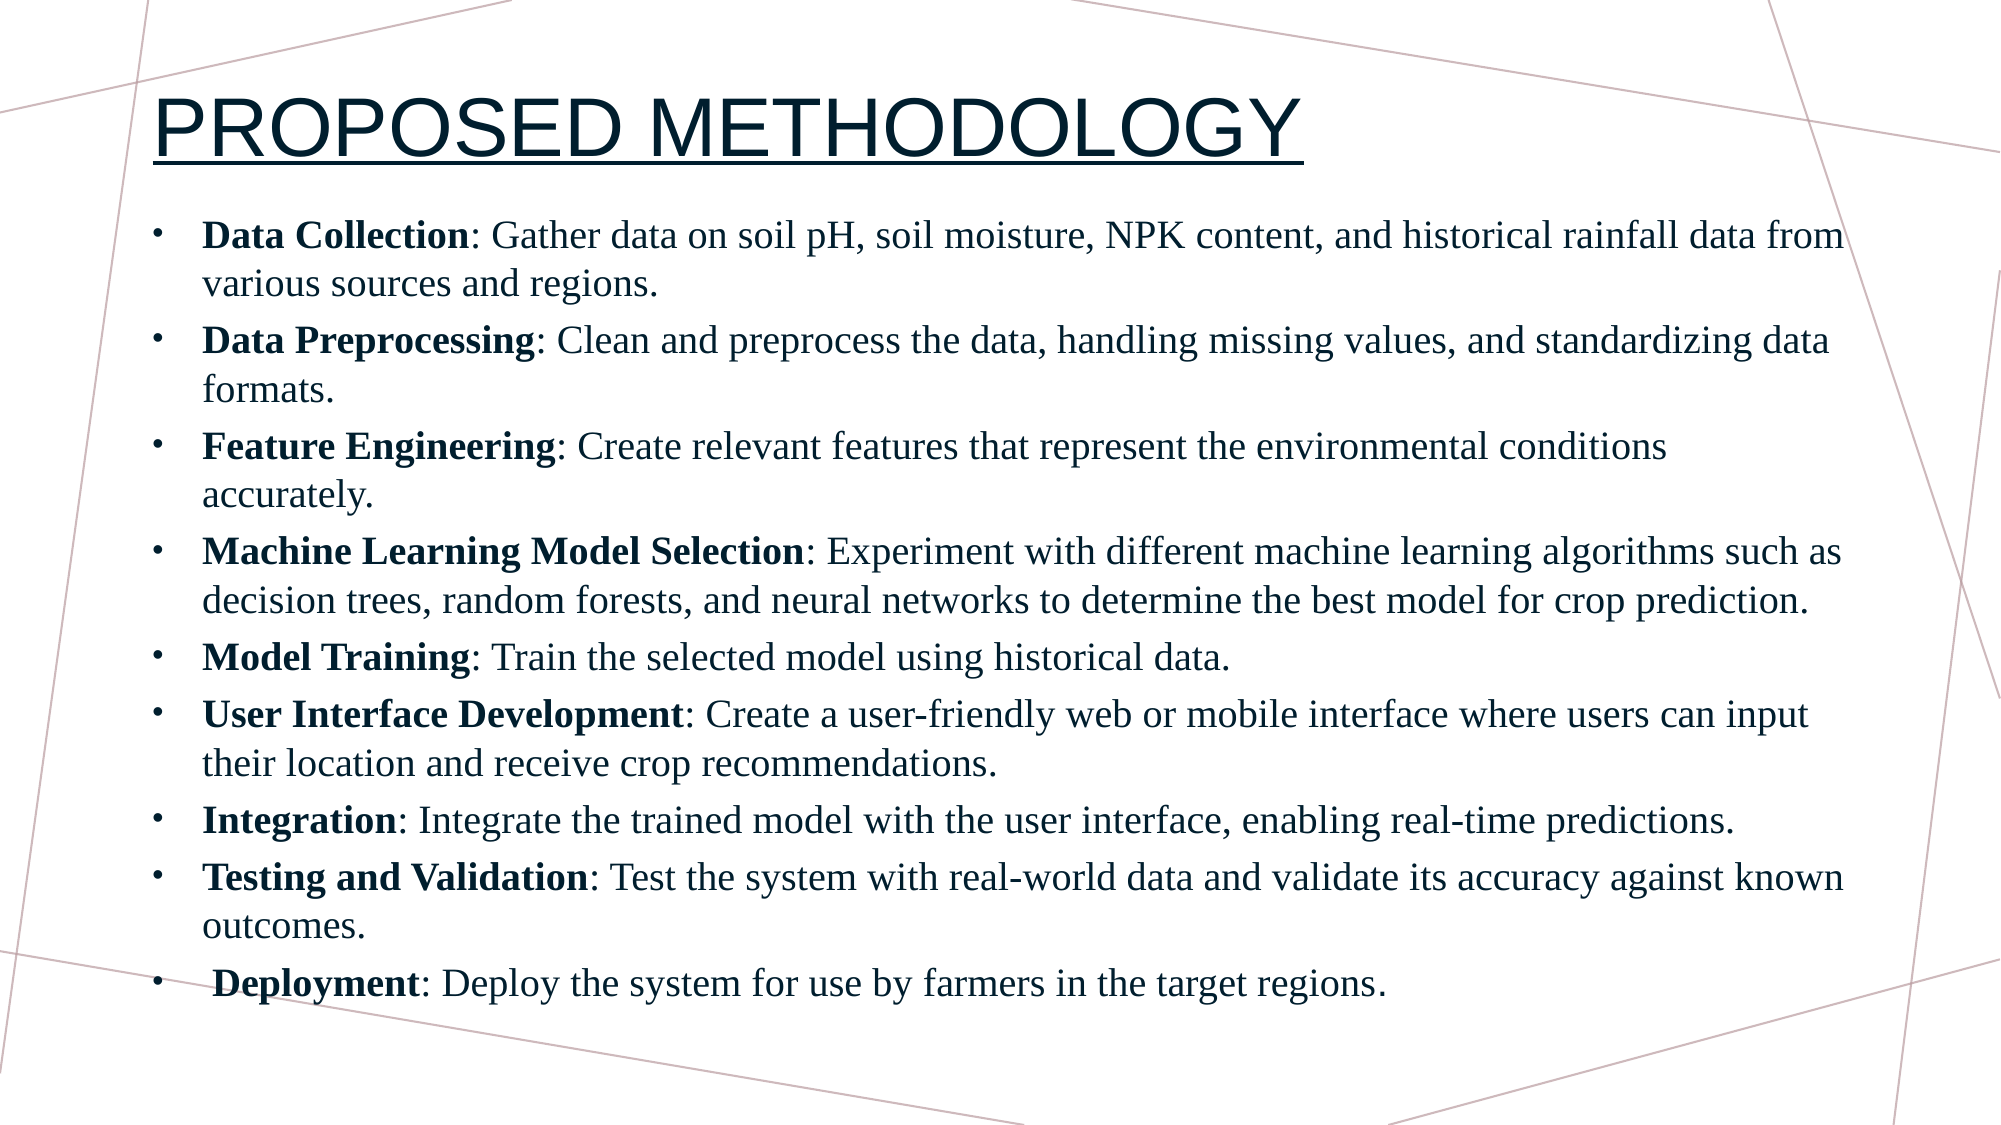

# PROPOSED METHODOLOGY
Data Collection: Gather data on soil pH, soil moisture, NPK content, and historical rainfall data from various sources and regions.
Data Preprocessing: Clean and preprocess the data, handling missing values, and standardizing data formats.
Feature Engineering: Create relevant features that represent the environmental conditions accurately.
Machine Learning Model Selection: Experiment with different machine learning algorithms such as decision trees, random forests, and neural networks to determine the best model for crop prediction.
Model Training: Train the selected model using historical data.
User Interface Development: Create a user-friendly web or mobile interface where users can input their location and receive crop recommendations.
Integration: Integrate the trained model with the user interface, enabling real-time predictions.
Testing and Validation: Test the system with real-world data and validate its accuracy against known outcomes.
 Deployment: Deploy the system for use by farmers in the target regions.